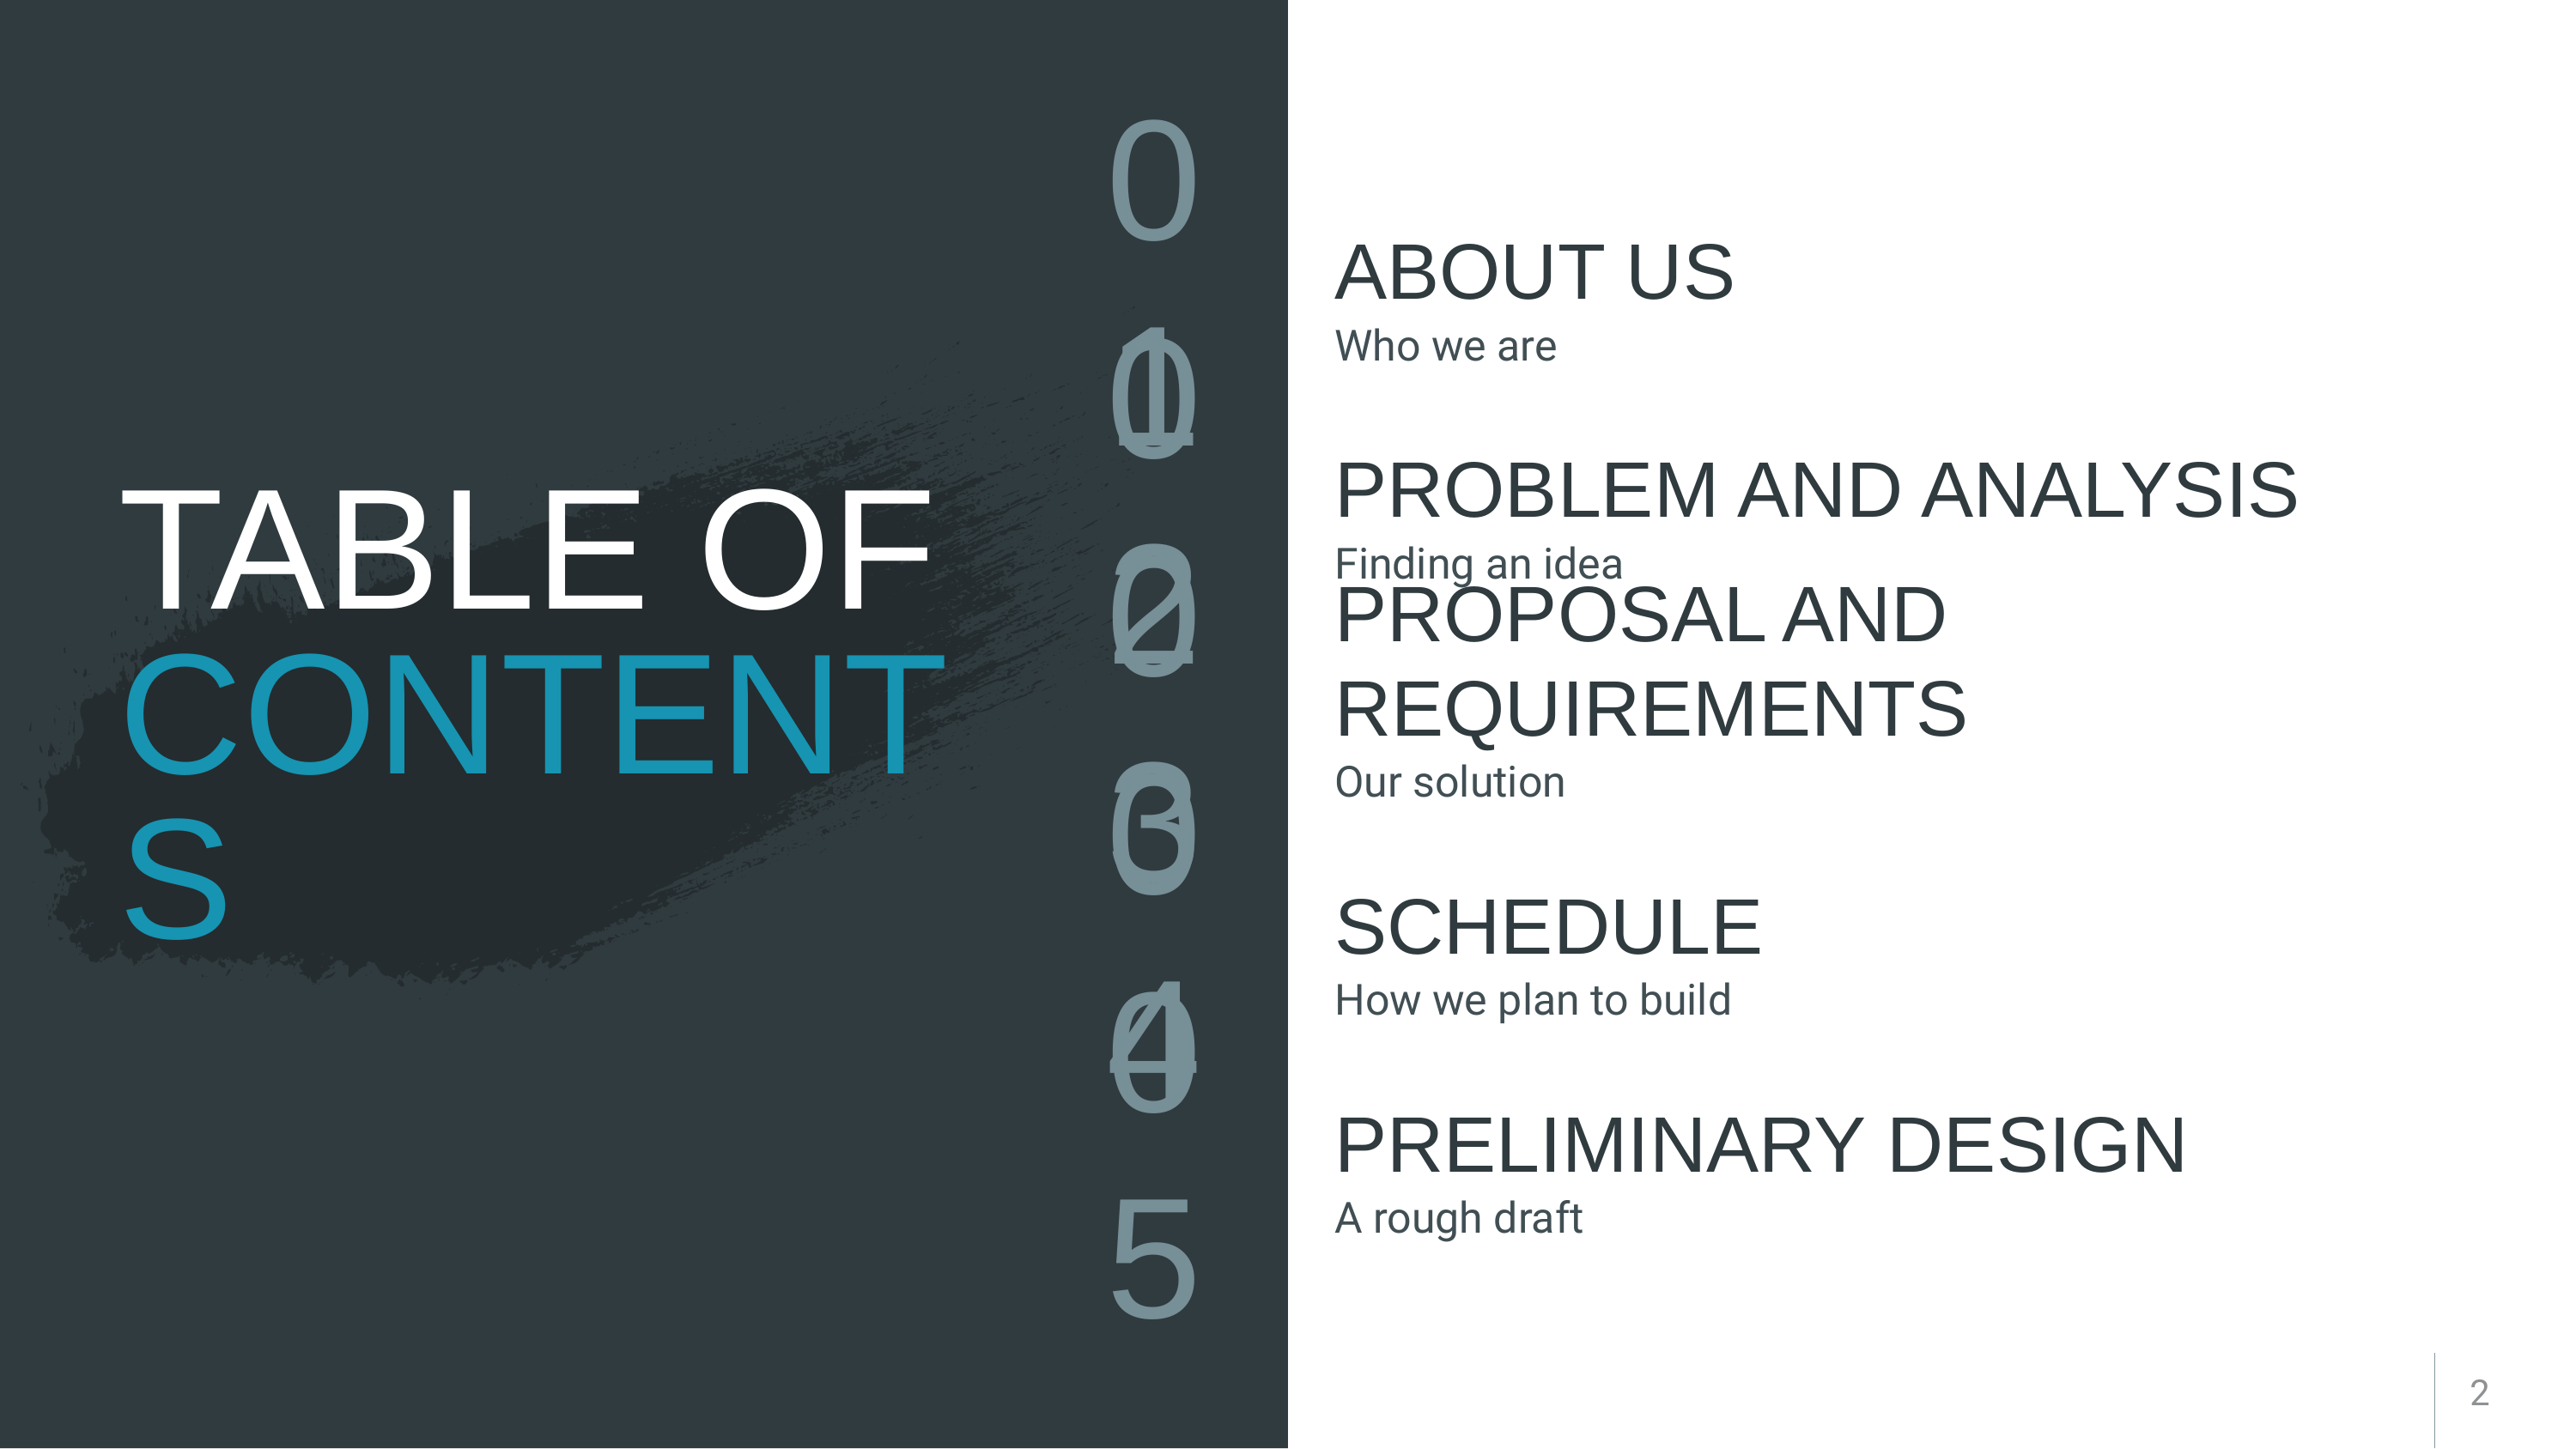

01
ABOUT US
Who we are
02
PROBLEM AND ANALYSIS
# TABLE OF CONTENTS
Finding an idea
03
PROPOSAL AND REQUIREMENTS
Our solution
04
SCHEDULE
How we plan to build
05
PRELIMINARY DESIGN
A rough draft
2